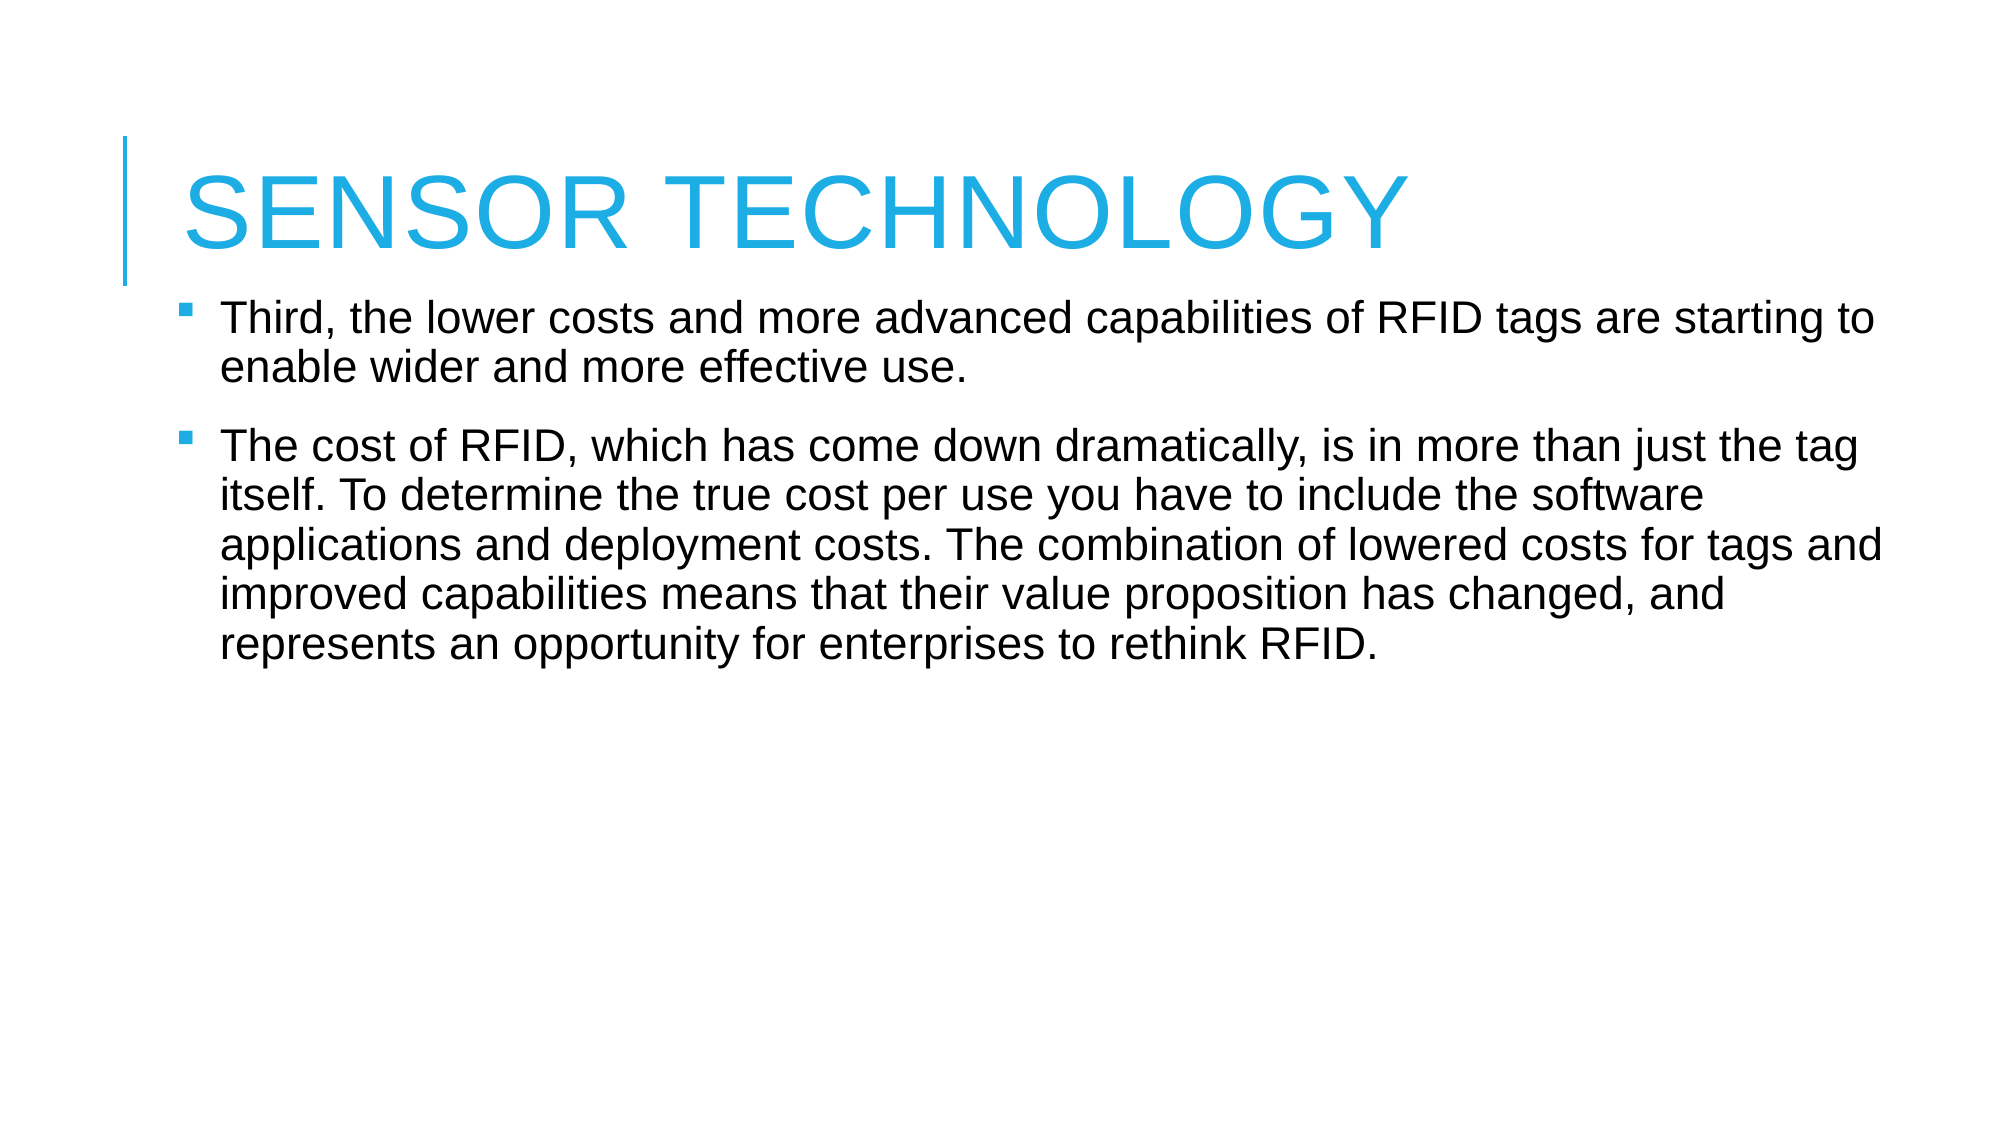

# Sensor Technology
Third, the lower costs and more advanced capabilities of RFID tags are starting to enable wider and more effective use.
The cost of RFID, which has come down dramatically, is in more than just the tag itself. To determine the true cost per use you have to include the software applications and deployment costs. The combination of lowered costs for tags and improved capabilities means that their value proposition has changed, and represents an opportunity for enterprises to rethink RFID.